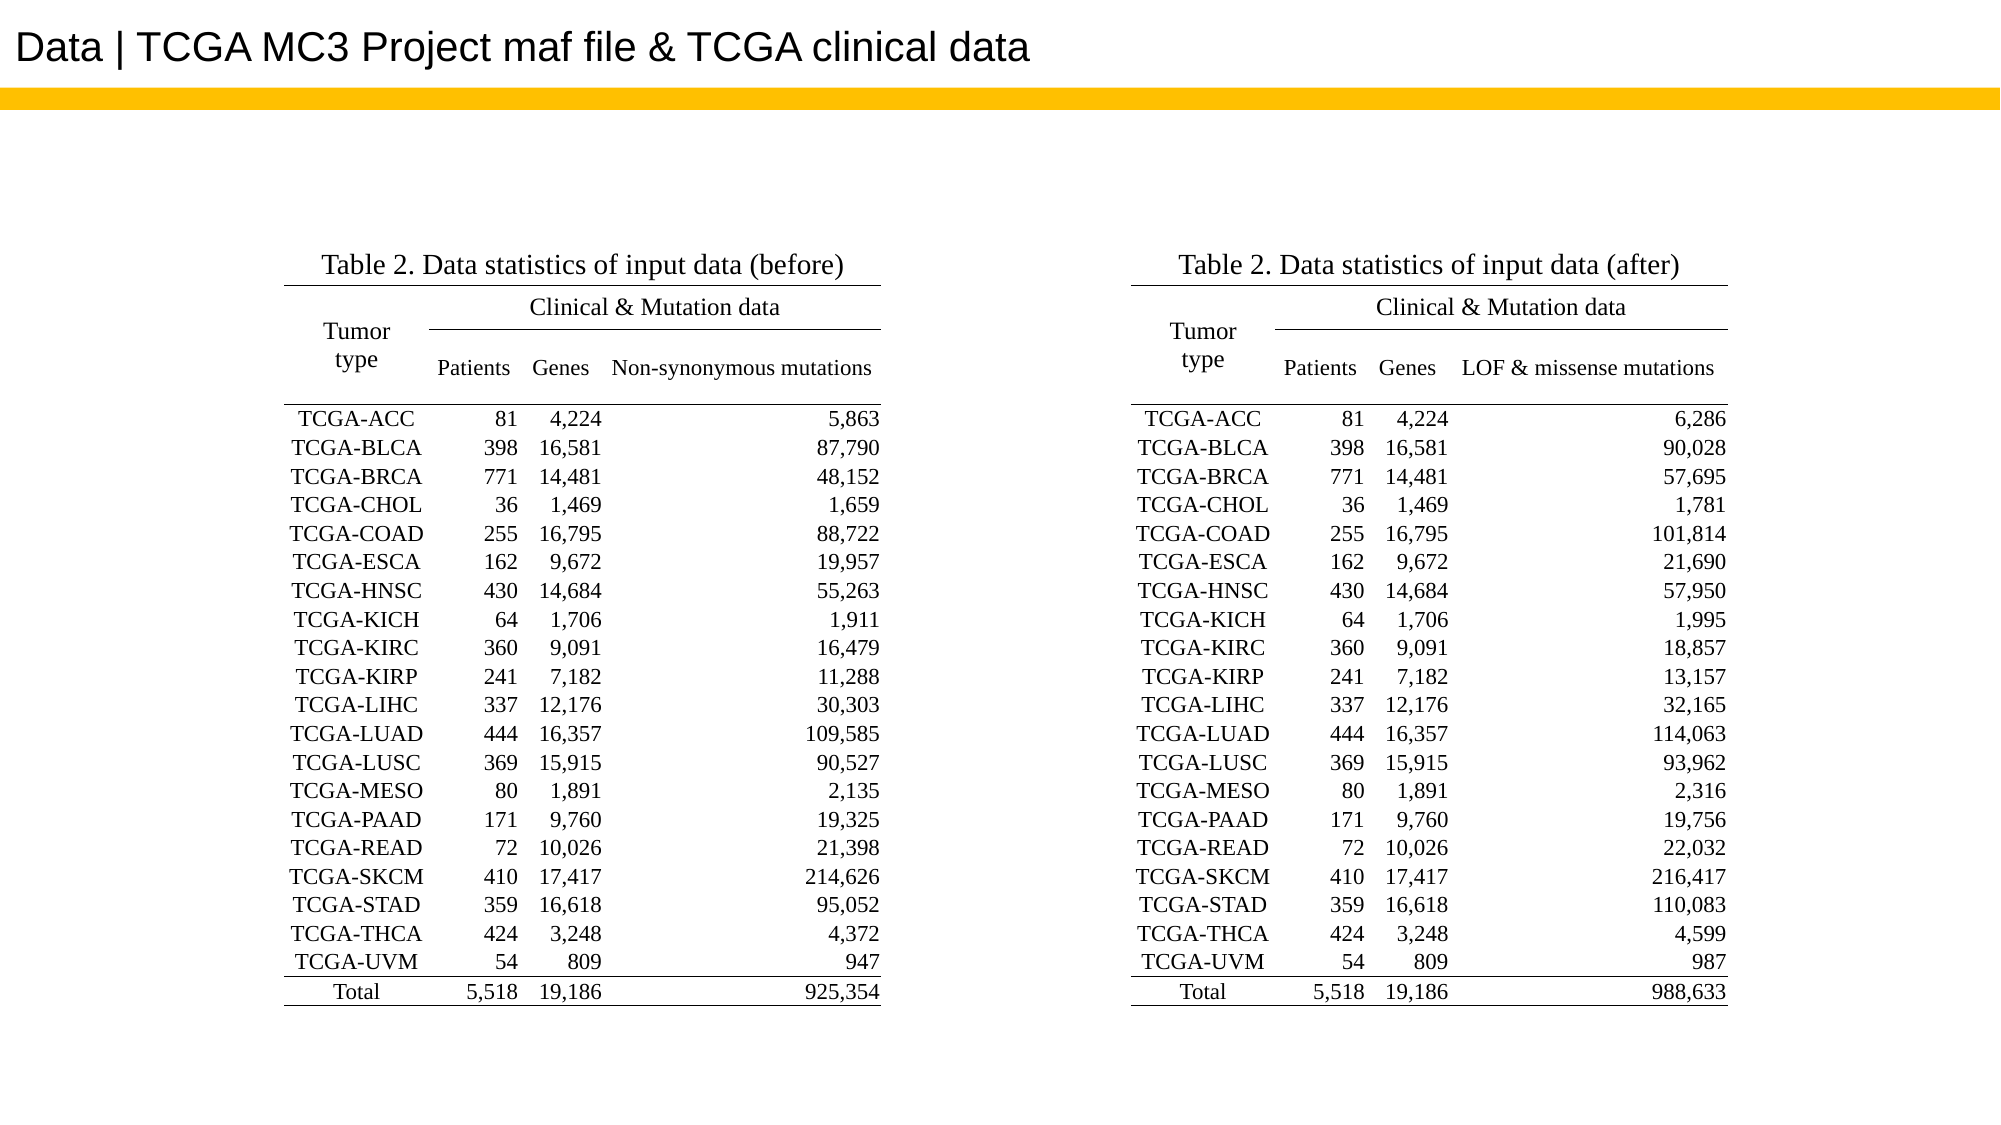

# Data | TCGA MC3 Project maf file & TCGA clinical data

Table 2. Data statistics of input data (before)
Table 2. Data statistics of input data (after)
| Tumor type | Clinical & Mutation data |  |  |
| --- | --- | --- | --- |
|  | Patients | Genes | Non-synonymous mutations |
| TCGA-ACC | 81 | 4,224 | 5,863 |
| TCGA-BLCA | 398 | 16,581 | 87,790 |
| TCGA-BRCA | 771 | 14,481 | 48,152 |
| TCGA-CHOL | 36 | 1,469 | 1,659 |
| TCGA-COAD | 255 | 16,795 | 88,722 |
| TCGA-ESCA | 162 | 9,672 | 19,957 |
| TCGA-HNSC | 430 | 14,684 | 55,263 |
| TCGA-KICH | 64 | 1,706 | 1,911 |
| TCGA-KIRC | 360 | 9,091 | 16,479 |
| TCGA-KIRP | 241 | 7,182 | 11,288 |
| TCGA-LIHC | 337 | 12,176 | 30,303 |
| TCGA-LUAD | 444 | 16,357 | 109,585 |
| TCGA-LUSC | 369 | 15,915 | 90,527 |
| TCGA-MESO | 80 | 1,891 | 2,135 |
| TCGA-PAAD | 171 | 9,760 | 19,325 |
| TCGA-READ | 72 | 10,026 | 21,398 |
| TCGA-SKCM | 410 | 17,417 | 214,626 |
| TCGA-STAD | 359 | 16,618 | 95,052 |
| TCGA-THCA | 424 | 3,248 | 4,372 |
| TCGA-UVM | 54 | 809 | 947 |
| Total | 5,518 | 19,186 | 925,354 |
| Tumor type | Clinical & Mutation data |  |  |
| --- | --- | --- | --- |
|  | Patients | Genes | LOF & missense mutations |
| TCGA-ACC | 81 | 4,224 | 6,286 |
| TCGA-BLCA | 398 | 16,581 | 90,028 |
| TCGA-BRCA | 771 | 14,481 | 57,695 |
| TCGA-CHOL | 36 | 1,469 | 1,781 |
| TCGA-COAD | 255 | 16,795 | 101,814 |
| TCGA-ESCA | 162 | 9,672 | 21,690 |
| TCGA-HNSC | 430 | 14,684 | 57,950 |
| TCGA-KICH | 64 | 1,706 | 1,995 |
| TCGA-KIRC | 360 | 9,091 | 18,857 |
| TCGA-KIRP | 241 | 7,182 | 13,157 |
| TCGA-LIHC | 337 | 12,176 | 32,165 |
| TCGA-LUAD | 444 | 16,357 | 114,063 |
| TCGA-LUSC | 369 | 15,915 | 93,962 |
| TCGA-MESO | 80 | 1,891 | 2,316 |
| TCGA-PAAD | 171 | 9,760 | 19,756 |
| TCGA-READ | 72 | 10,026 | 22,032 |
| TCGA-SKCM | 410 | 17,417 | 216,417 |
| TCGA-STAD | 359 | 16,618 | 110,083 |
| TCGA-THCA | 424 | 3,248 | 4,599 |
| TCGA-UVM | 54 | 809 | 987 |
| Total | 5,518 | 19,186 | 988,633 |